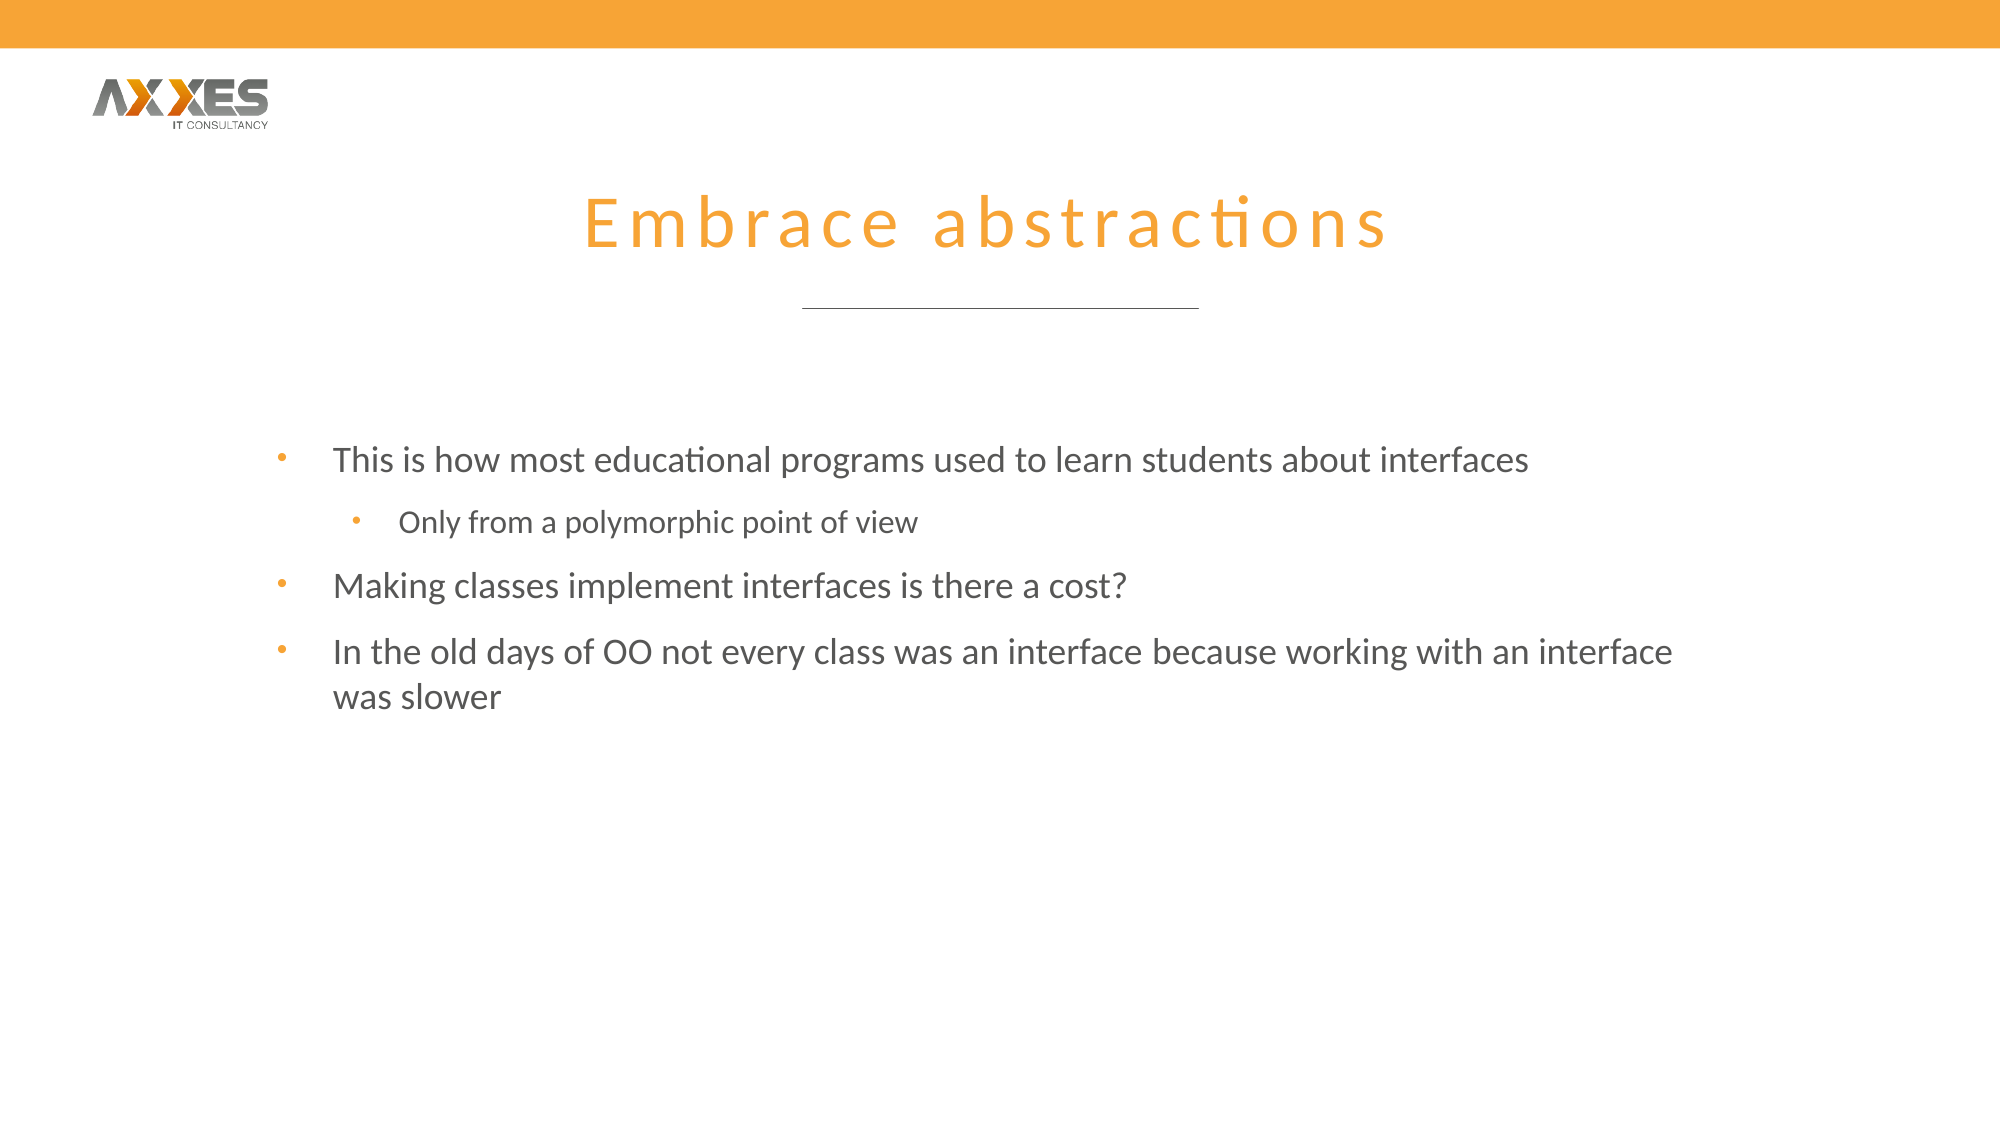

# Embrace abstractions
This is how most educational programs used to learn students about interfaces
Only from a polymorphic point of view
Making classes implement interfaces is there a cost?
In the old days of OO not every class was an interface​ because working with an interface was slower​